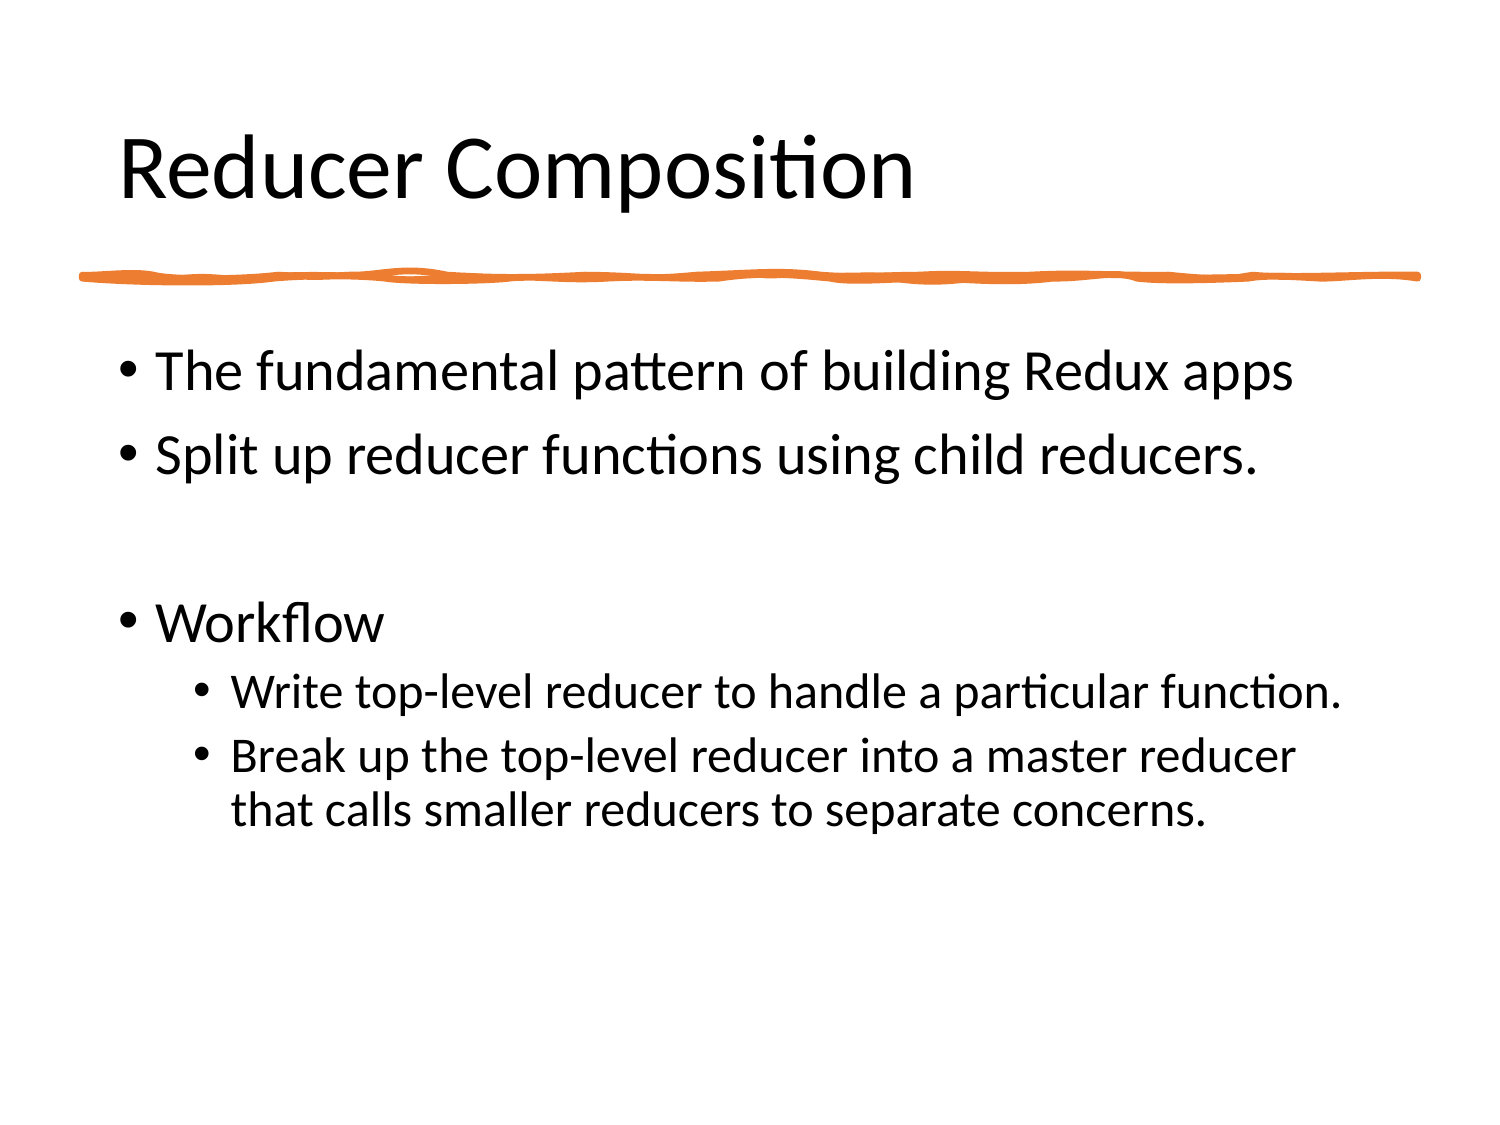

# Reducer Composition
The fundamental pattern of building Redux apps
Split up reducer functions using child reducers.

Workflow
Write top-level reducer to handle a particular function.
Break up the top-level reducer into a master reducer that calls smaller reducers to separate concerns.